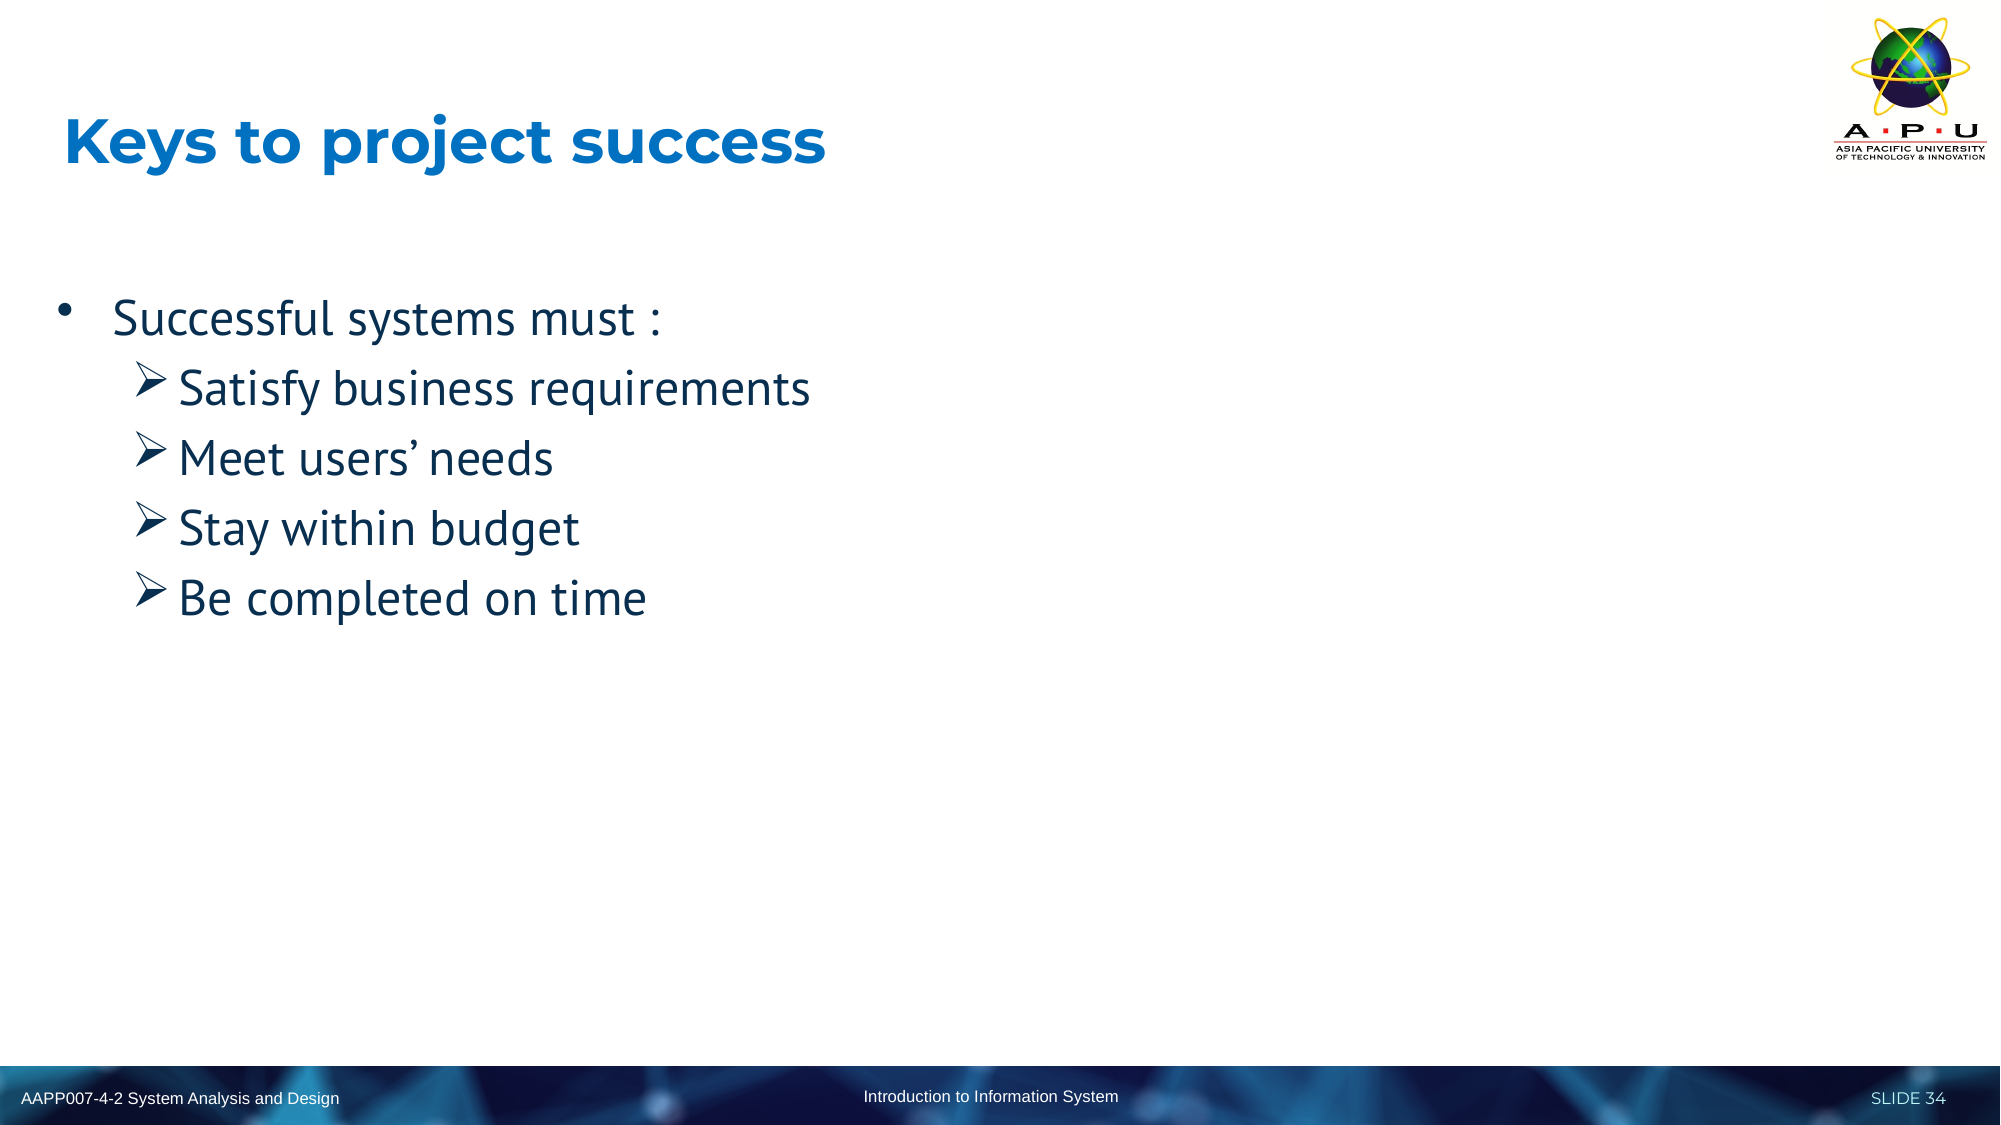

# Keys to project success
Successful systems must :
Satisfy business requirements
Meet users’ needs
Stay within budget
Be completed on time